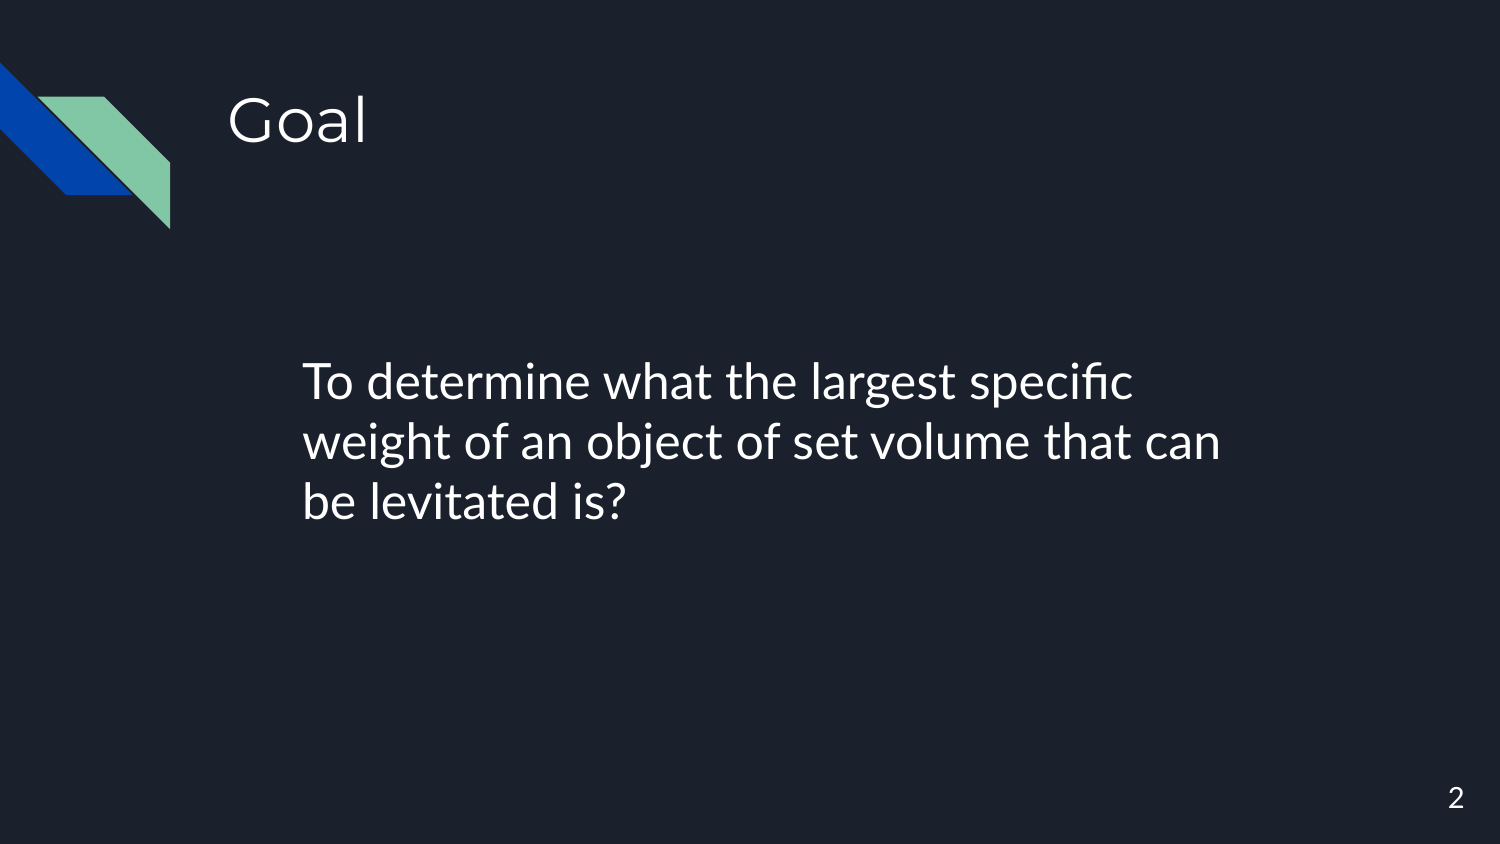

# Goal
To determine what the largest specific weight of an object of set volume that can be levitated is?
2